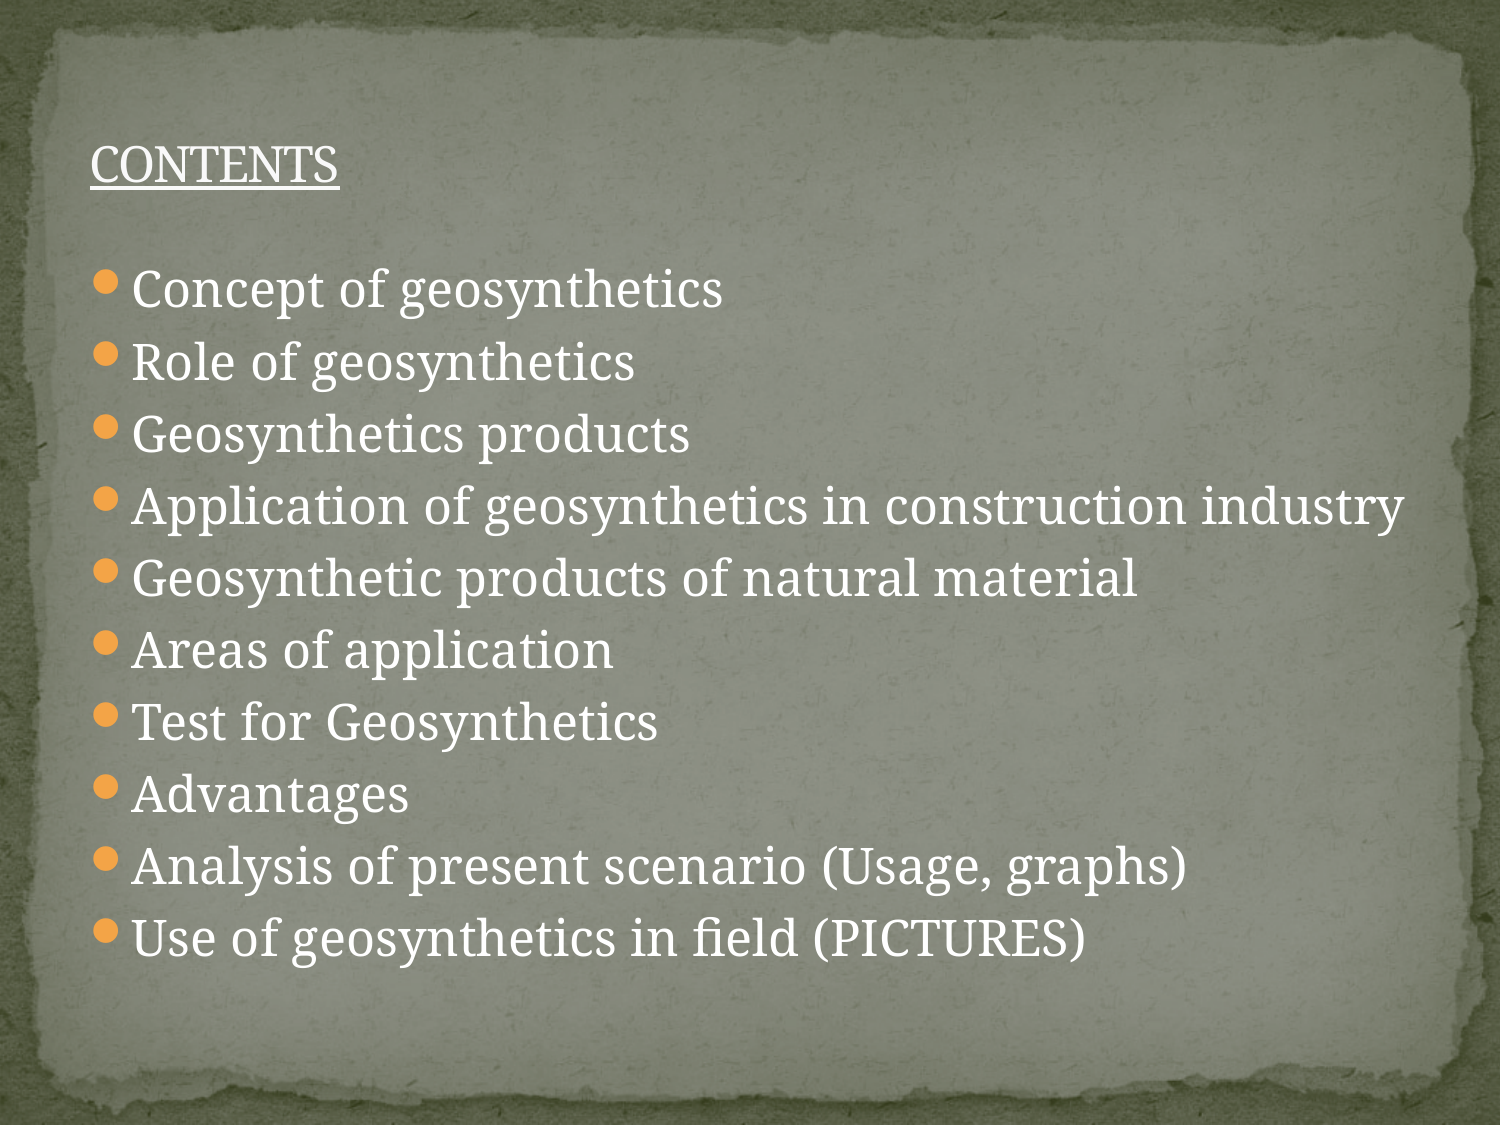

# CONTENTS
Concept of geosynthetics
Role of geosynthetics
Geosynthetics products
Application of geosynthetics in construction industry
Geosynthetic products of natural material
Areas of application
Test for Geosynthetics
Advantages
Analysis of present scenario (Usage, graphs)
Use of geosynthetics in field (PICTURES)